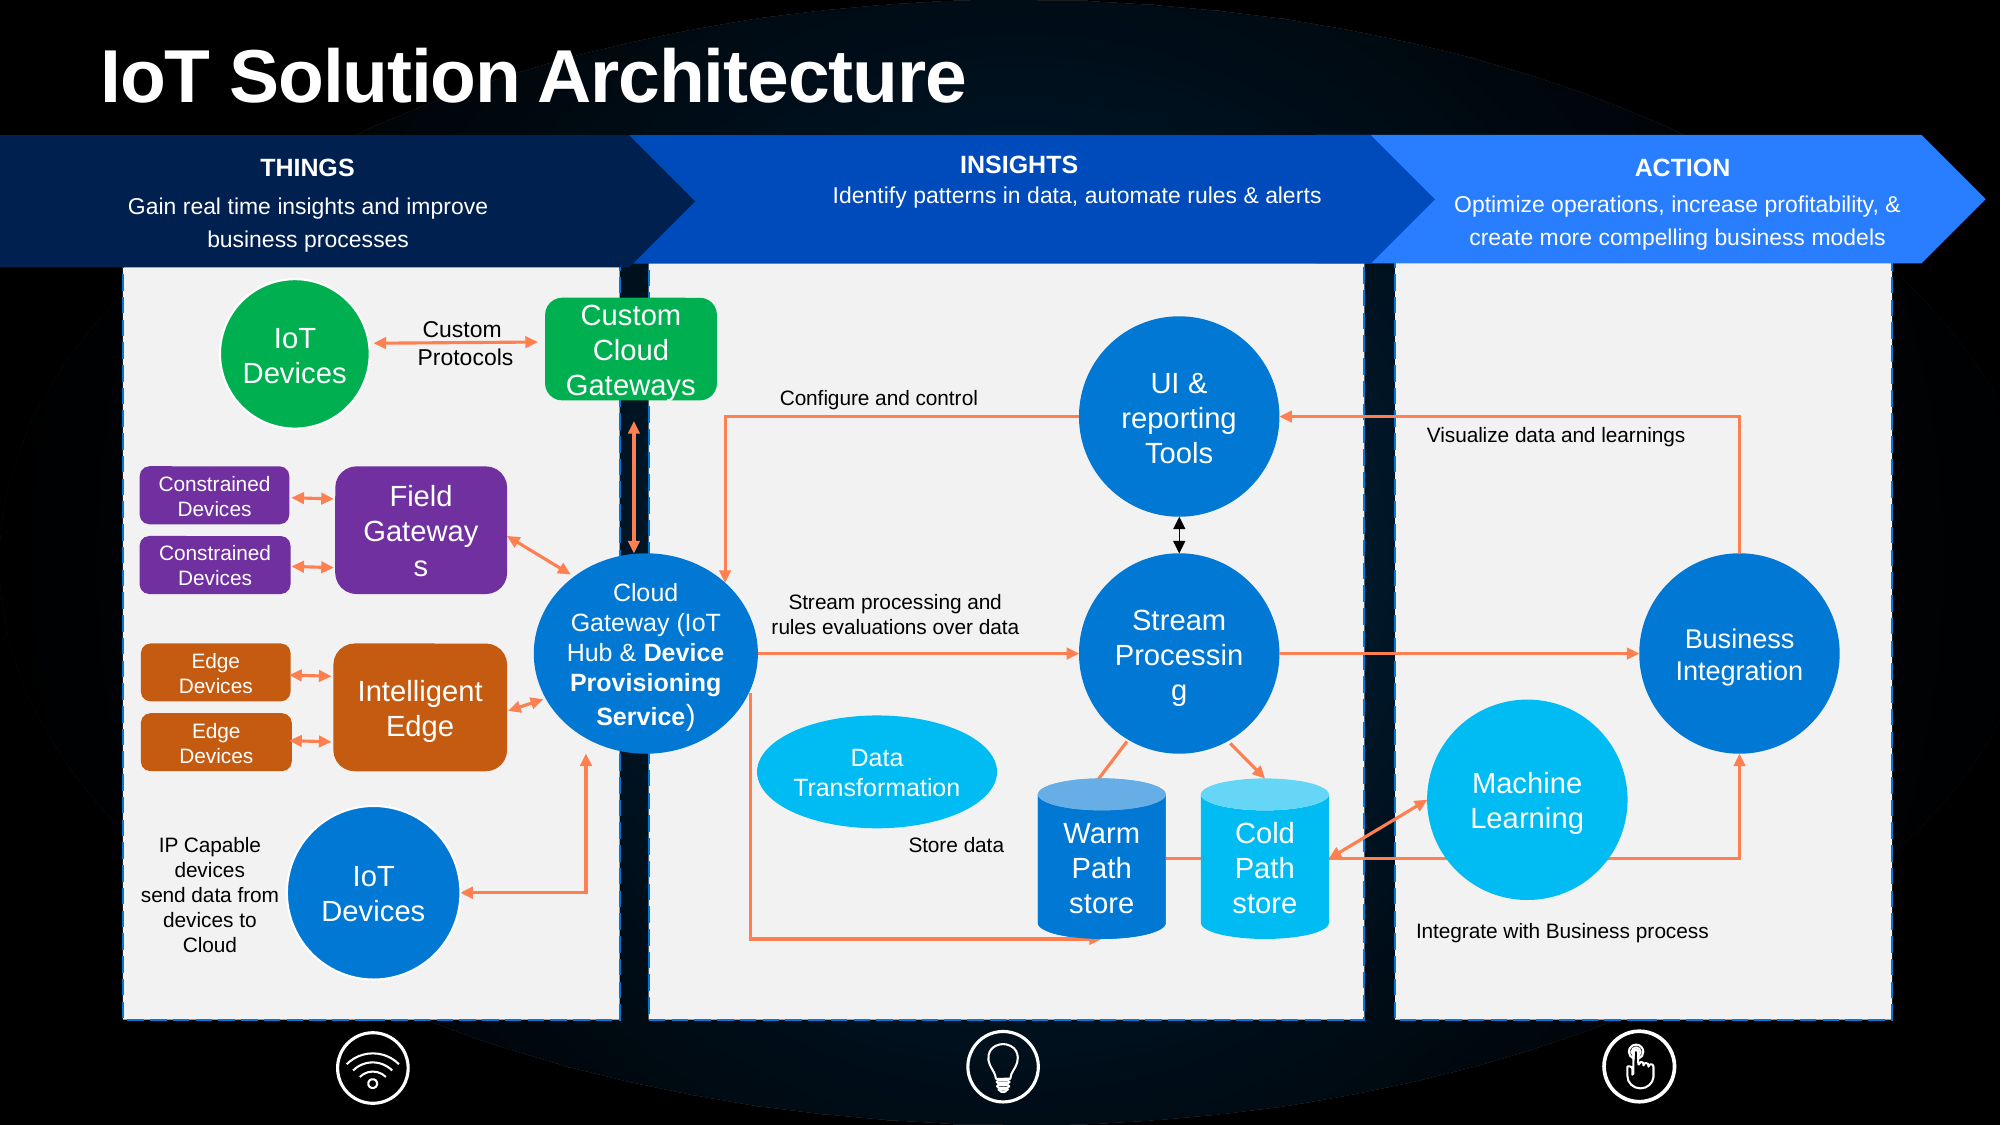

# IoT Solution Architecture

INSIGHTS
Identify patterns in data, automate rules & alerts
ACTION
Optimize operations, increase profitability, & create more compelling business models
THINGS
Gain real time insights and improve business processes

IoT Devices
Custom
Cloud Gateways
Custom
 Protocols
UI & reporting Tools
Configure and control
Visualize data and learnings
Constrained Devices
Field Gateways
Constrained Devices
Business Integration
Stream Processing
Cloud Gateway (IoT Hub & Device Provisioning Service)
Stream processing and
rules evaluations over data
Edge Devices
Intelligent
Edge
Machine Learning
Edge Devices
Data Transformation
Cold
Path store
Storage
Warm
Path store
IoT Devices
Store data
IP Capable devices
send data from devices to Cloud
Integrate with Business process